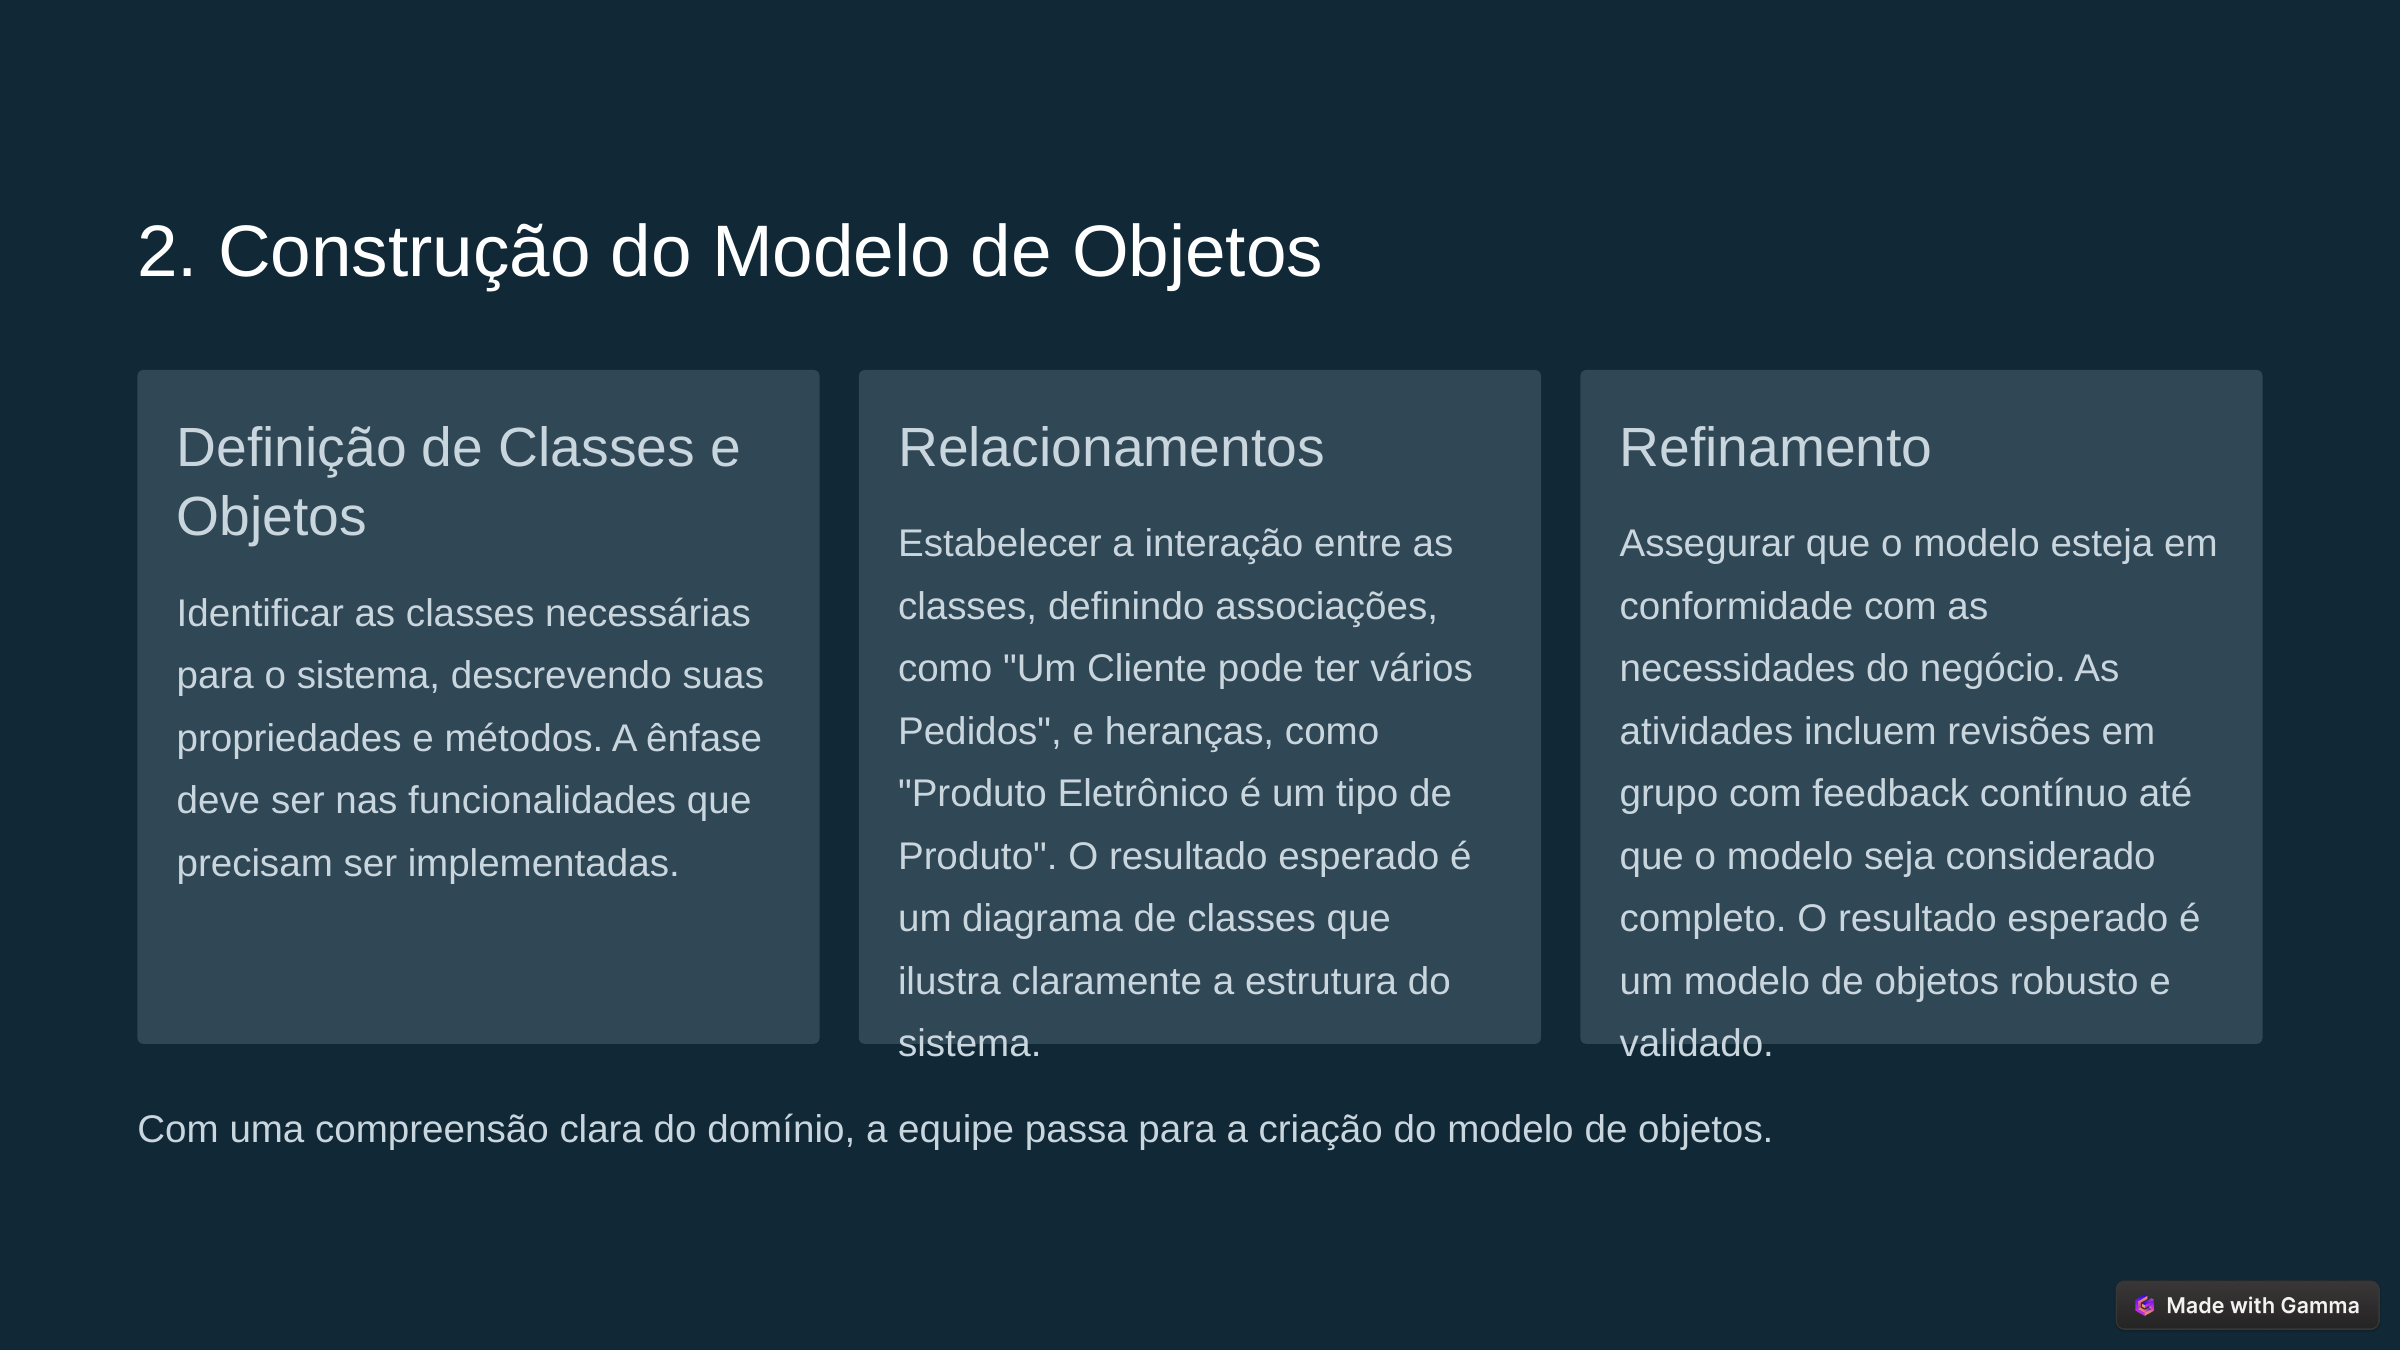

2. Construção do Modelo de Objetos

Definição de Classes e Objetos
Relacionamentos
Refinamento
Estabelecer a interação entre as classes, definindo associações, como "Um Cliente pode ter vários Pedidos", e heranças, como "Produto Eletrônico é um tipo de Produto". O resultado esperado é um diagrama de classes que ilustra claramente a estrutura do sistema.
Assegurar que o modelo esteja em conformidade com as necessidades do negócio. As atividades incluem revisões em grupo com feedback contínuo até que o modelo seja considerado completo. O resultado esperado é um modelo de objetos robusto e validado.
Identificar as classes necessárias para o sistema, descrevendo suas propriedades e métodos. A ênfase deve ser nas funcionalidades que precisam ser implementadas.
Com uma compreensão clara do domínio, a equipe passa para a criação do modelo de objetos.